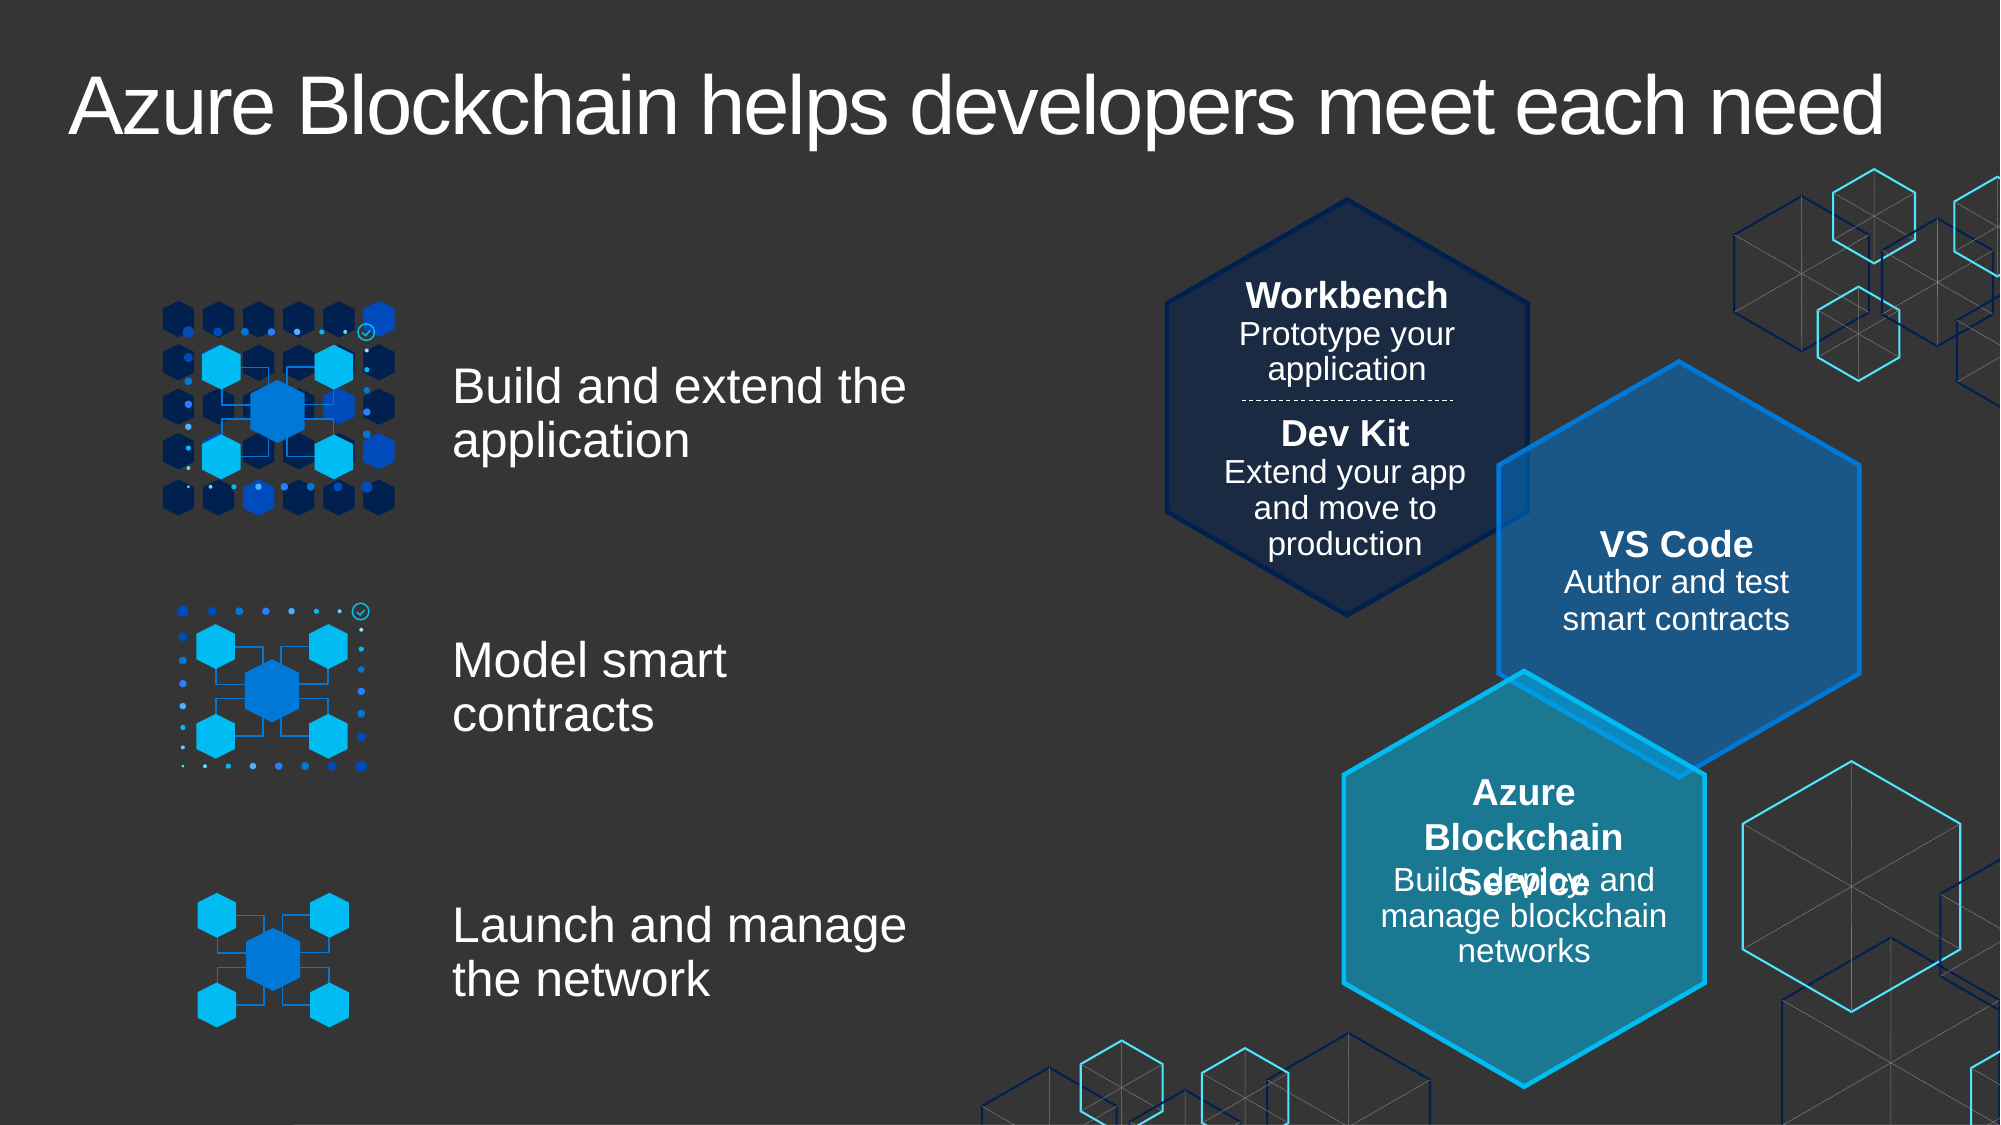

# Azure Blockchain helps developers meet each need

Workbench
Prototype your application
Build and extend the application
Dev Kit
Extend your app and move to production

VS Code
Author and test smart contracts
Model smart contracts

Azure Blockchain Service

Build, deploy, and manage blockchain networks
Launch and manage the network